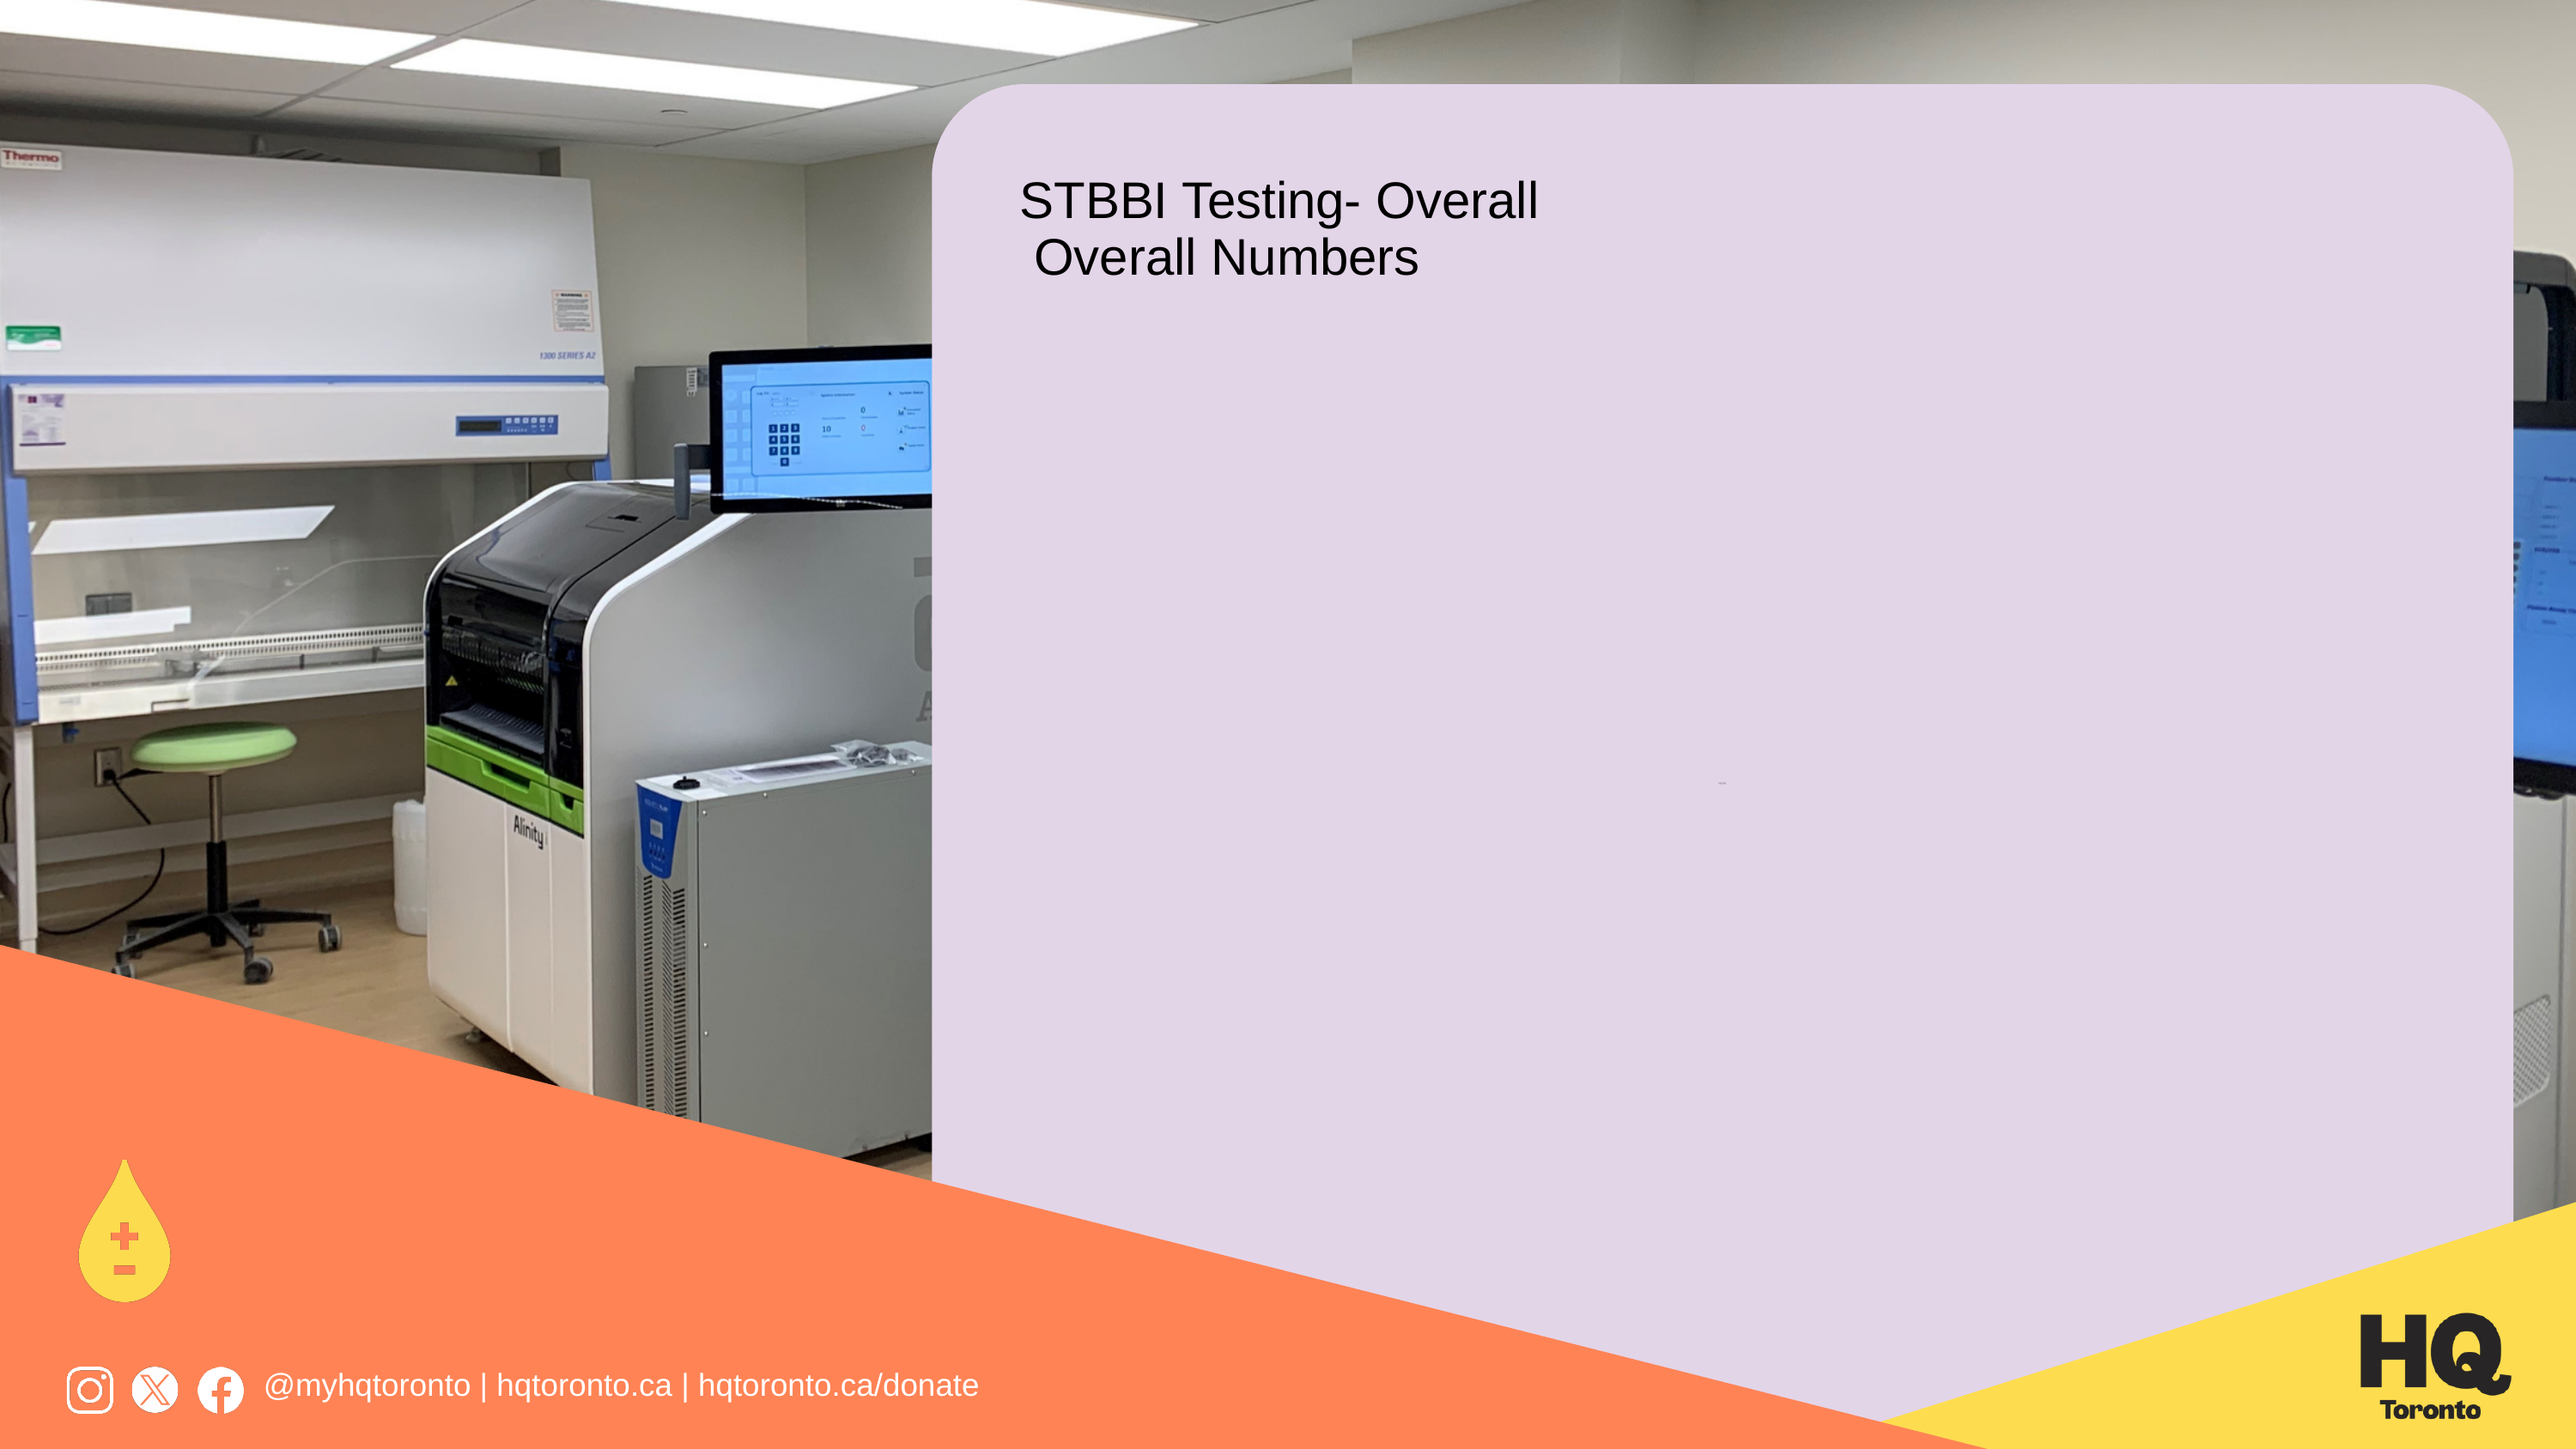

{{{{{{{{{{{{
STBBI Testing- Overall
 Overall Numbers

@myhqtoronto | hqtoronto.ca | hqtoronto.ca/donate